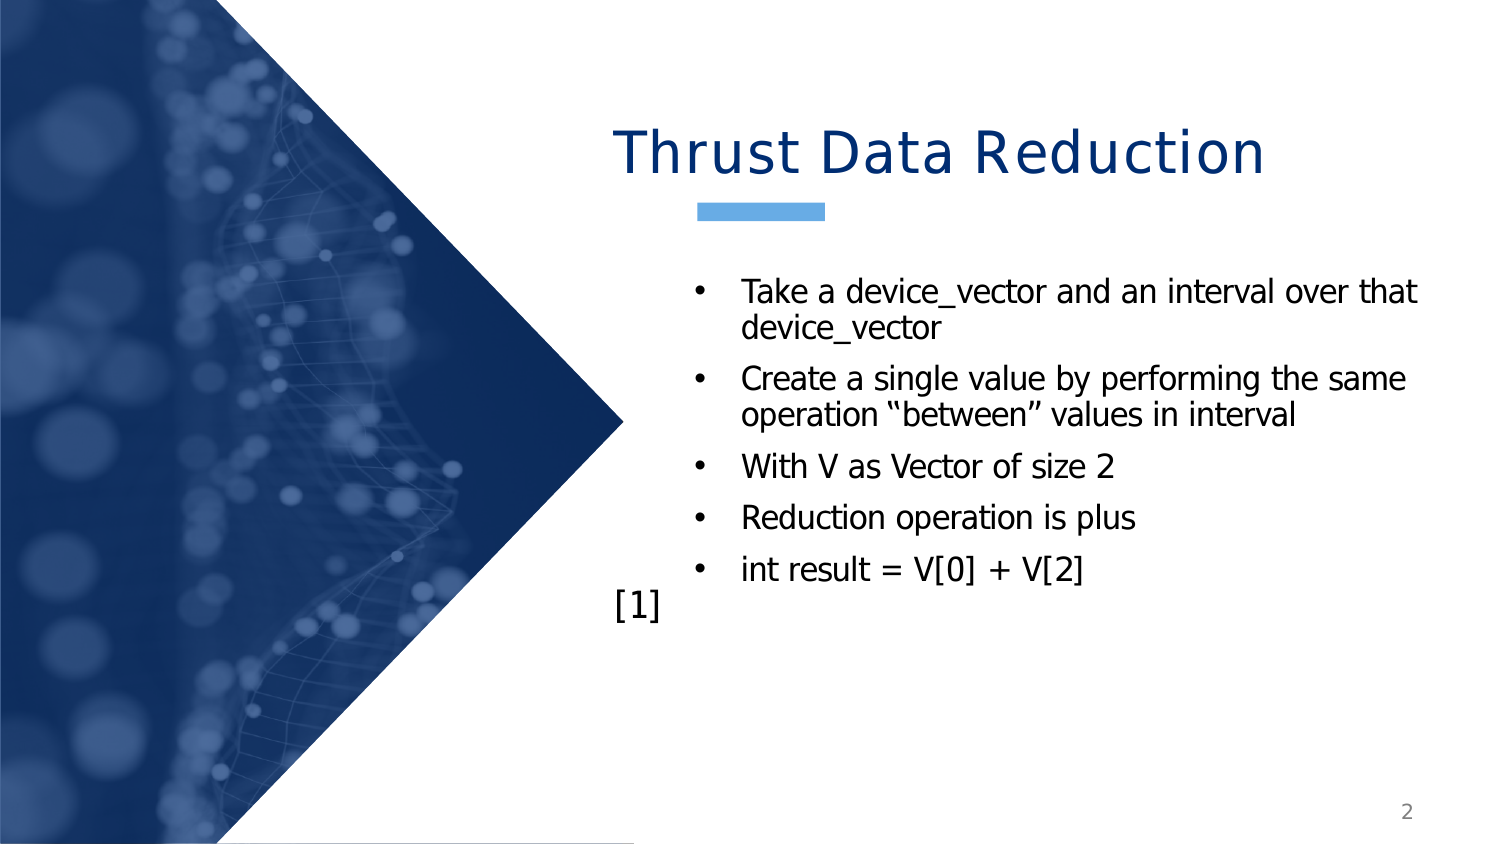

Thrust Data Reduction
Take a device_vector and an interval over that device_vector
Create a single value by performing the same operation “between” values in interval
With V as Vector of size 2
Reduction operation is plus
int result = V[0] + V[2]
[1]